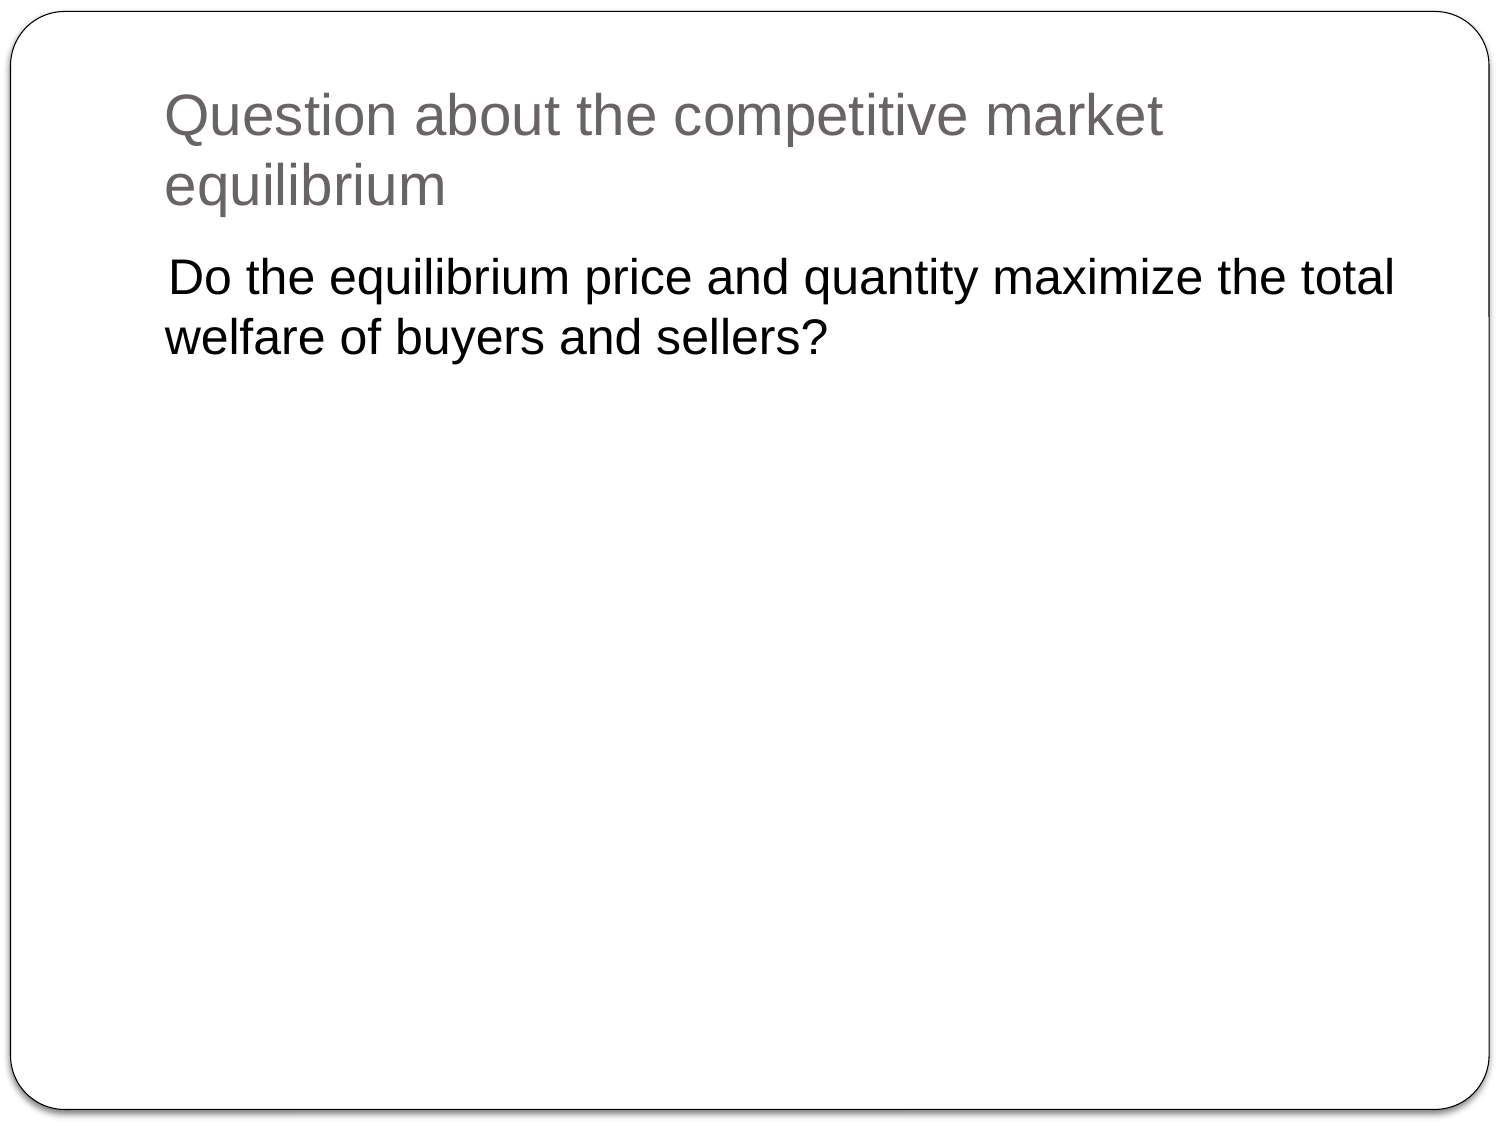

# Question about the competitive market equilibrium
Do the equilibrium price and quantity maximize the total welfare of buyers and sellers?